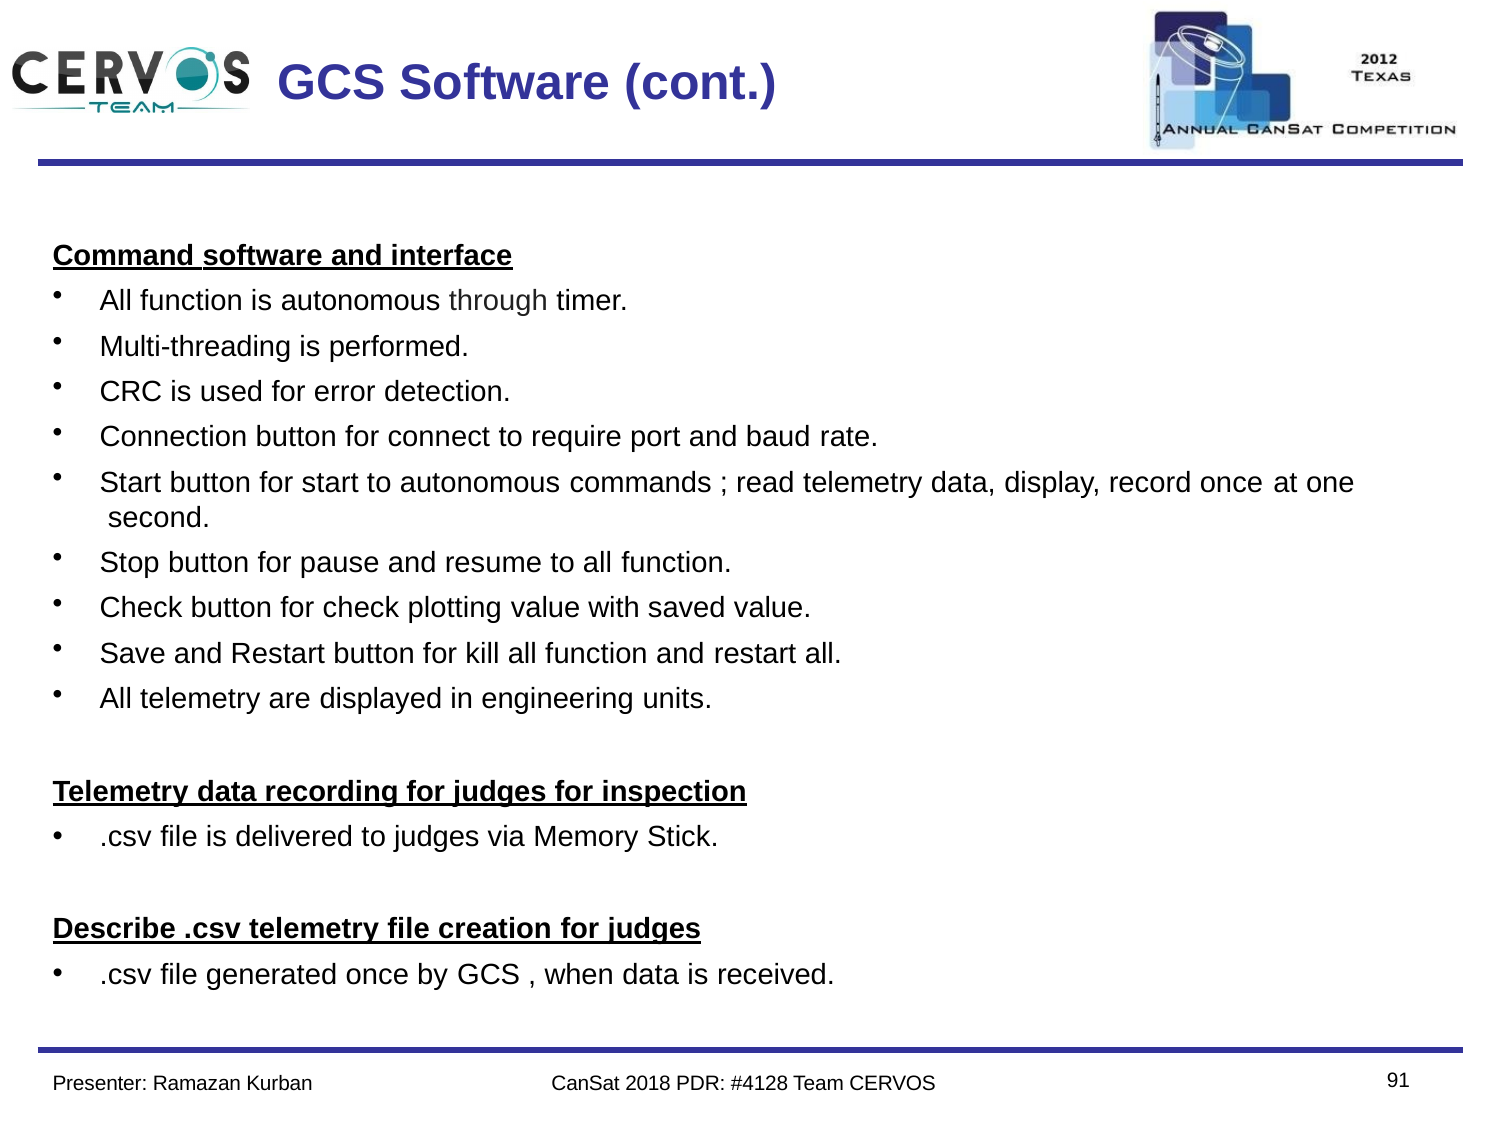

Team Logo
Here
(If You Want)

# GCS Software (cont.)

Command software and interface
All function is autonomous through timer.
Multi-threading is performed.
CRC is used for error detection.
Connection button for connect to require port and baud rate.
Start button for start to autonomous commands ; read telemetry data, display, record once at one  second.
Stop button for pause and resume to all function.
Check button for check plotting value with saved value.
Save and Restart button for kill all function and restart all.
All telemetry are displayed in engineering units.

Telemetry data recording for judges for inspection
.csv file is delivered to judges via Memory Stick.

Describe .csv telemetry file creation for judges
.csv file generated once by GCS , when data is received.
91
Presenter: Ramazan Kurban
CanSat 2018 PDR: #4128 Team CERVOS